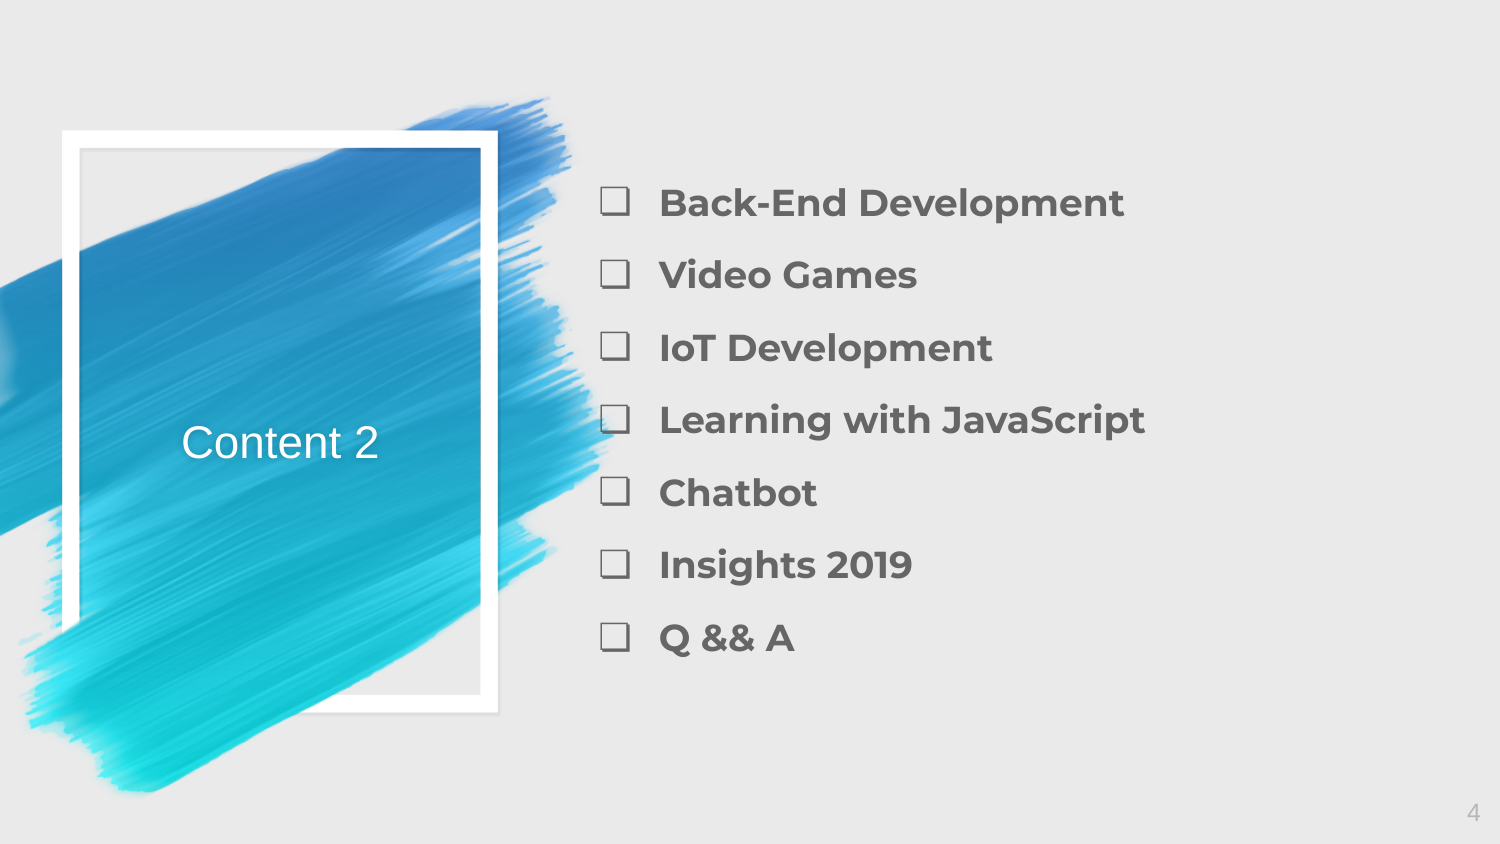

Back-End Development
Video Games
IoT Development
Learning with JavaScript
Chatbot
Insights 2019
Q && A
# Content 2
4